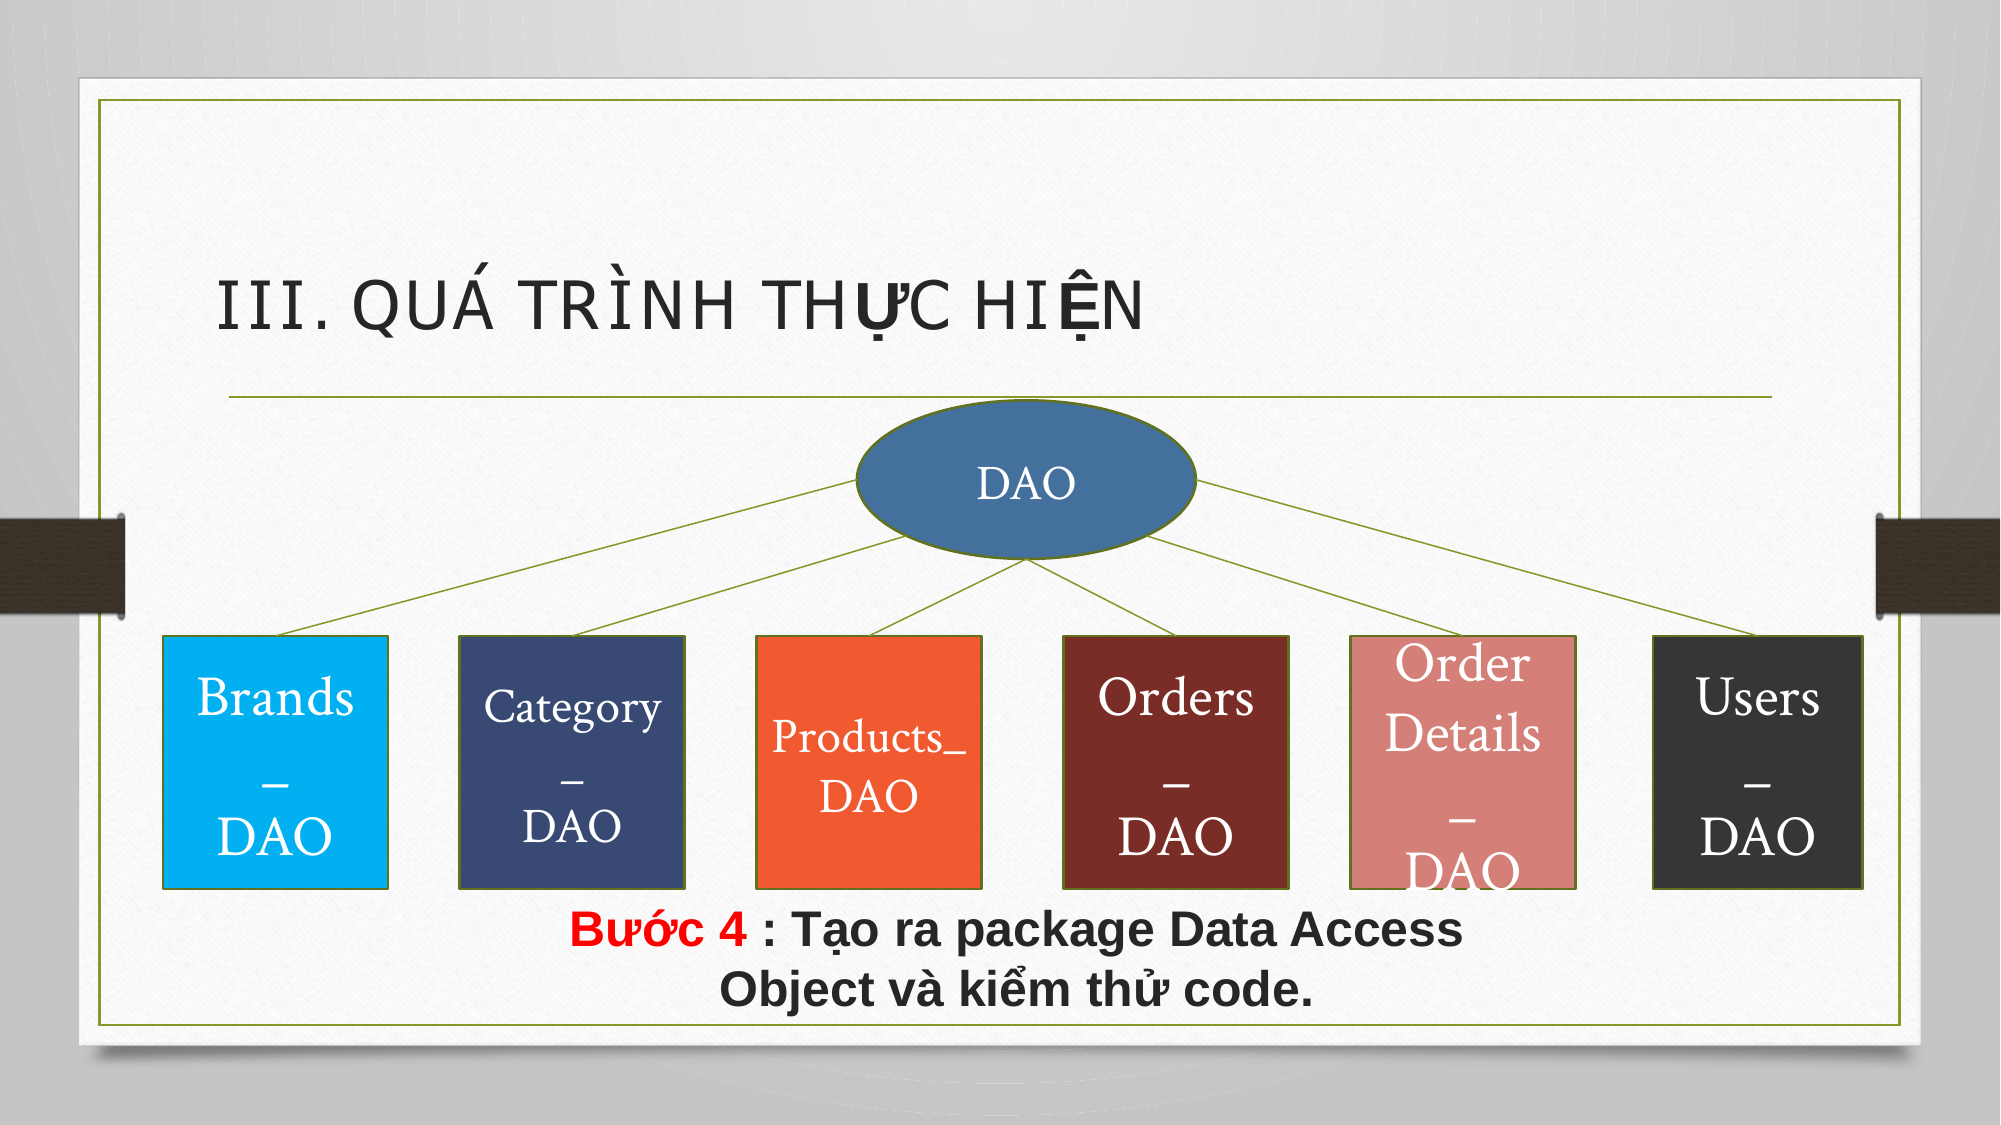

III. QUÁ TRÌNH THỰC HIỆN
DAO
Brands
_
DAO
Category_
DAO
Products_
DAO
Orders
_
DAO
Order
Details
_
DAO
Users
_
DAO
Bước 4 : Tạo ra package Data Access Object và kiểm thử code.